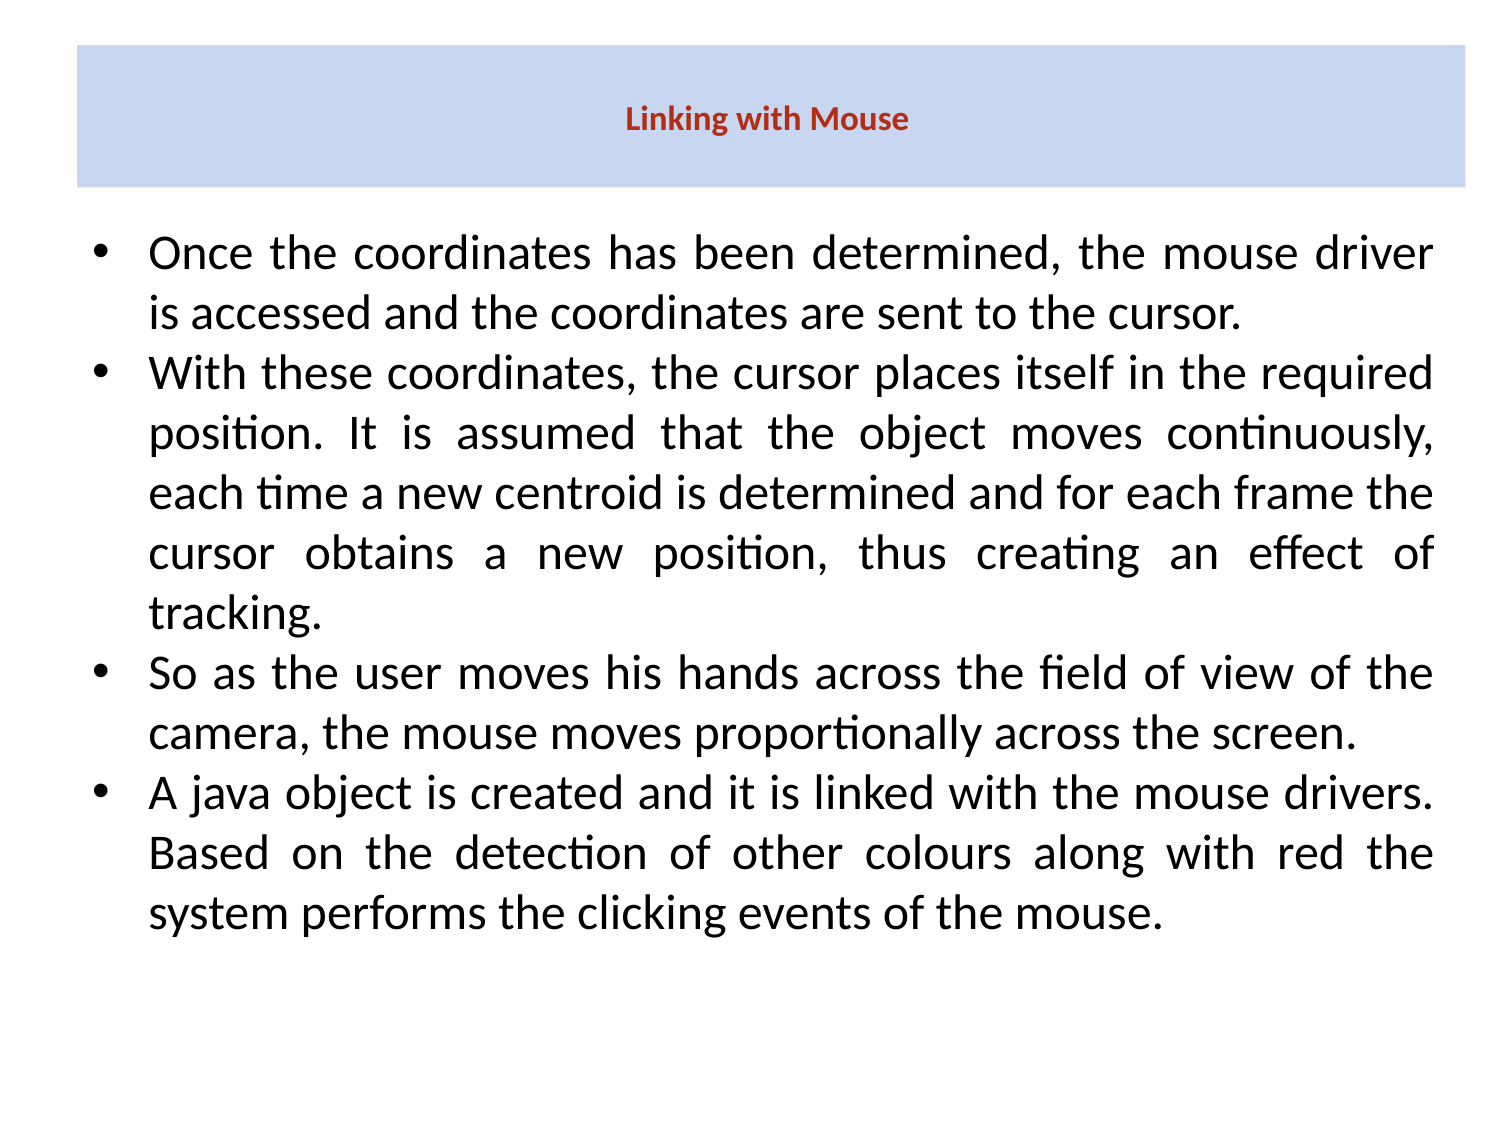

# Linking with Mouse

Once the coordinates has been determined, the mouse driver is accessed and the coordinates are sent to the cursor.
With these coordinates, the cursor places itself in the required position. It is assumed that the object moves continuously, each time a new centroid is determined and for each frame the cursor obtains a new position, thus creating an effect of tracking.
So as the user moves his hands across the field of view of the camera, the mouse moves proportionally across the screen.
A java object is created and it is linked with the mouse drivers. Based on the detection of other colours along with red the system performs the clicking events of the mouse.